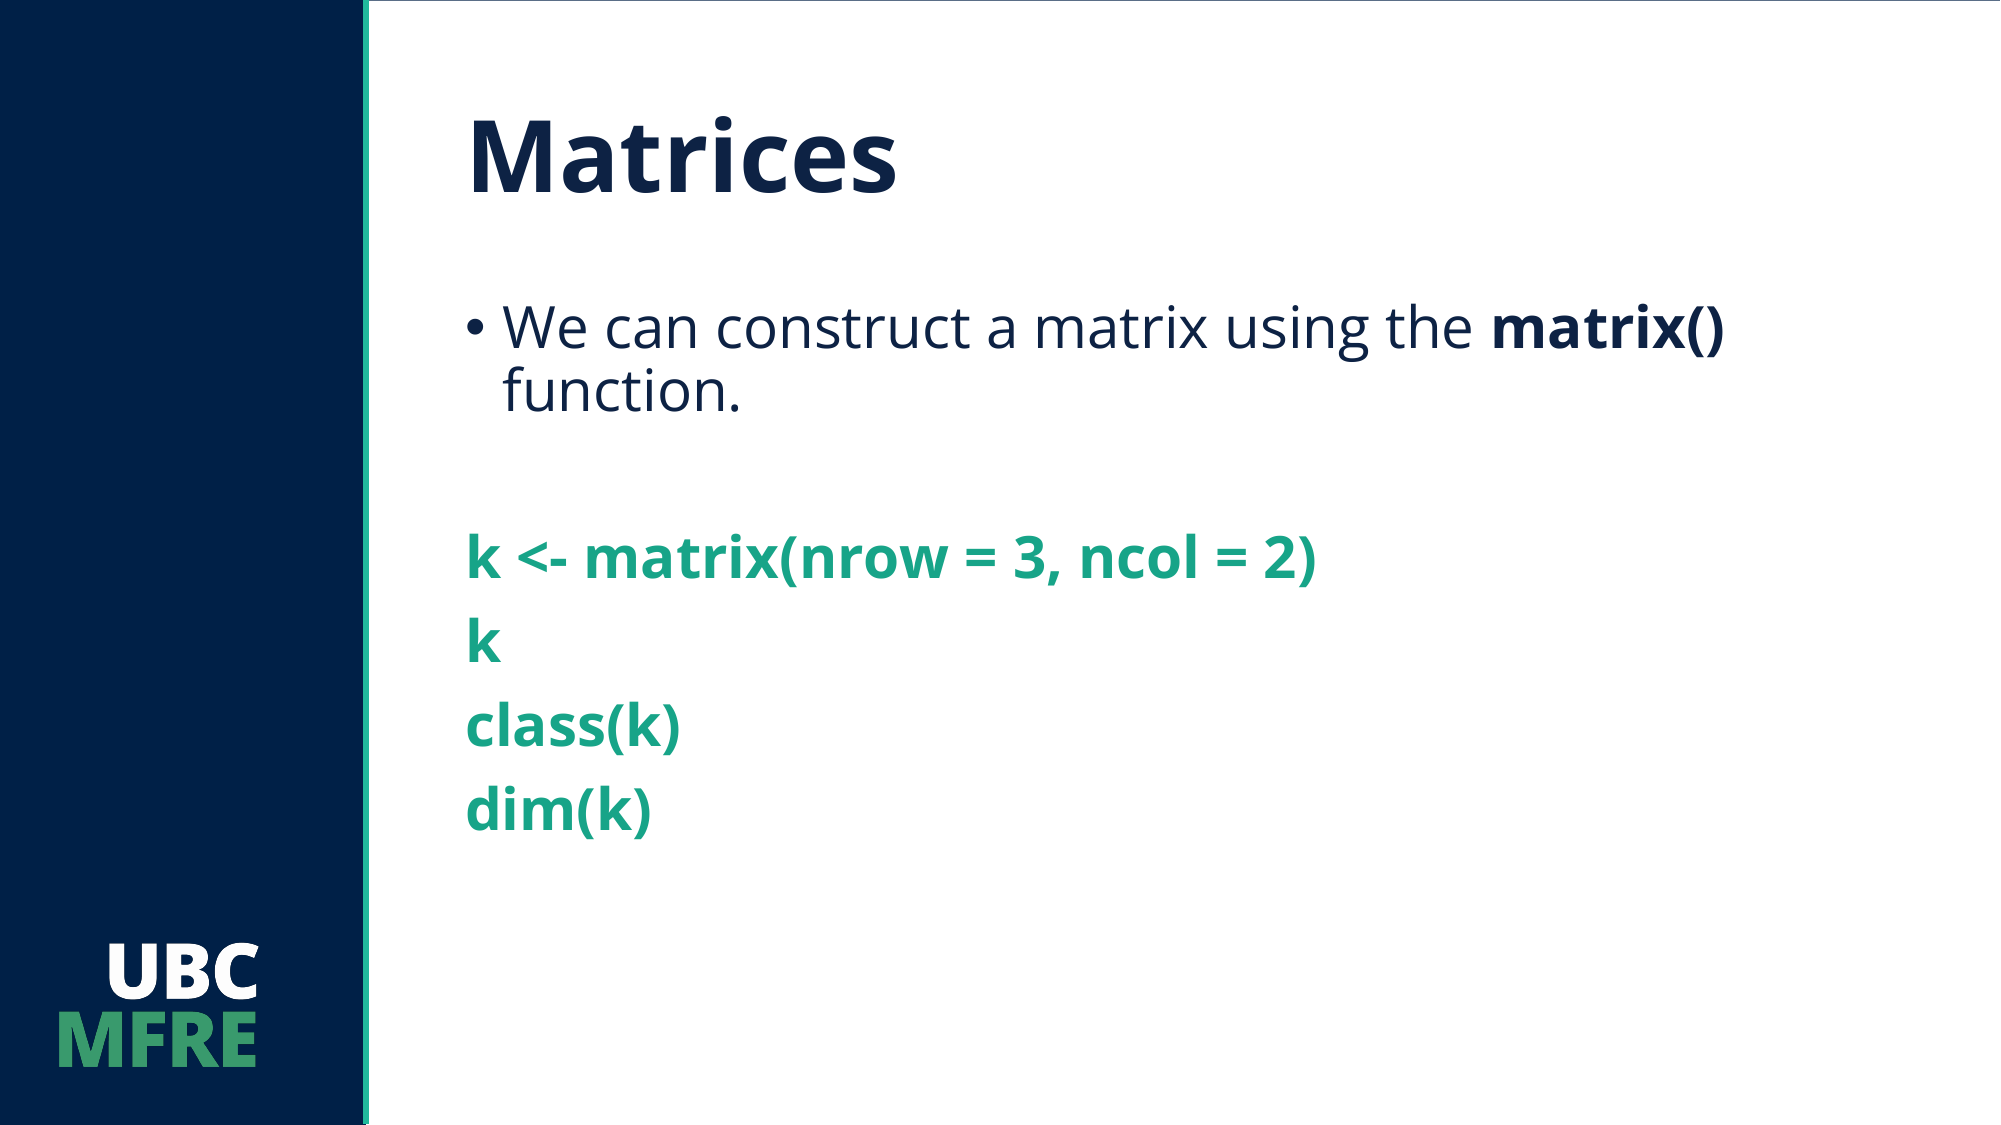

# Matrices
We can construct a matrix using the matrix() function.

k <- matrix(nrow = 3, ncol = 2)
k
class(k)
dim(k)